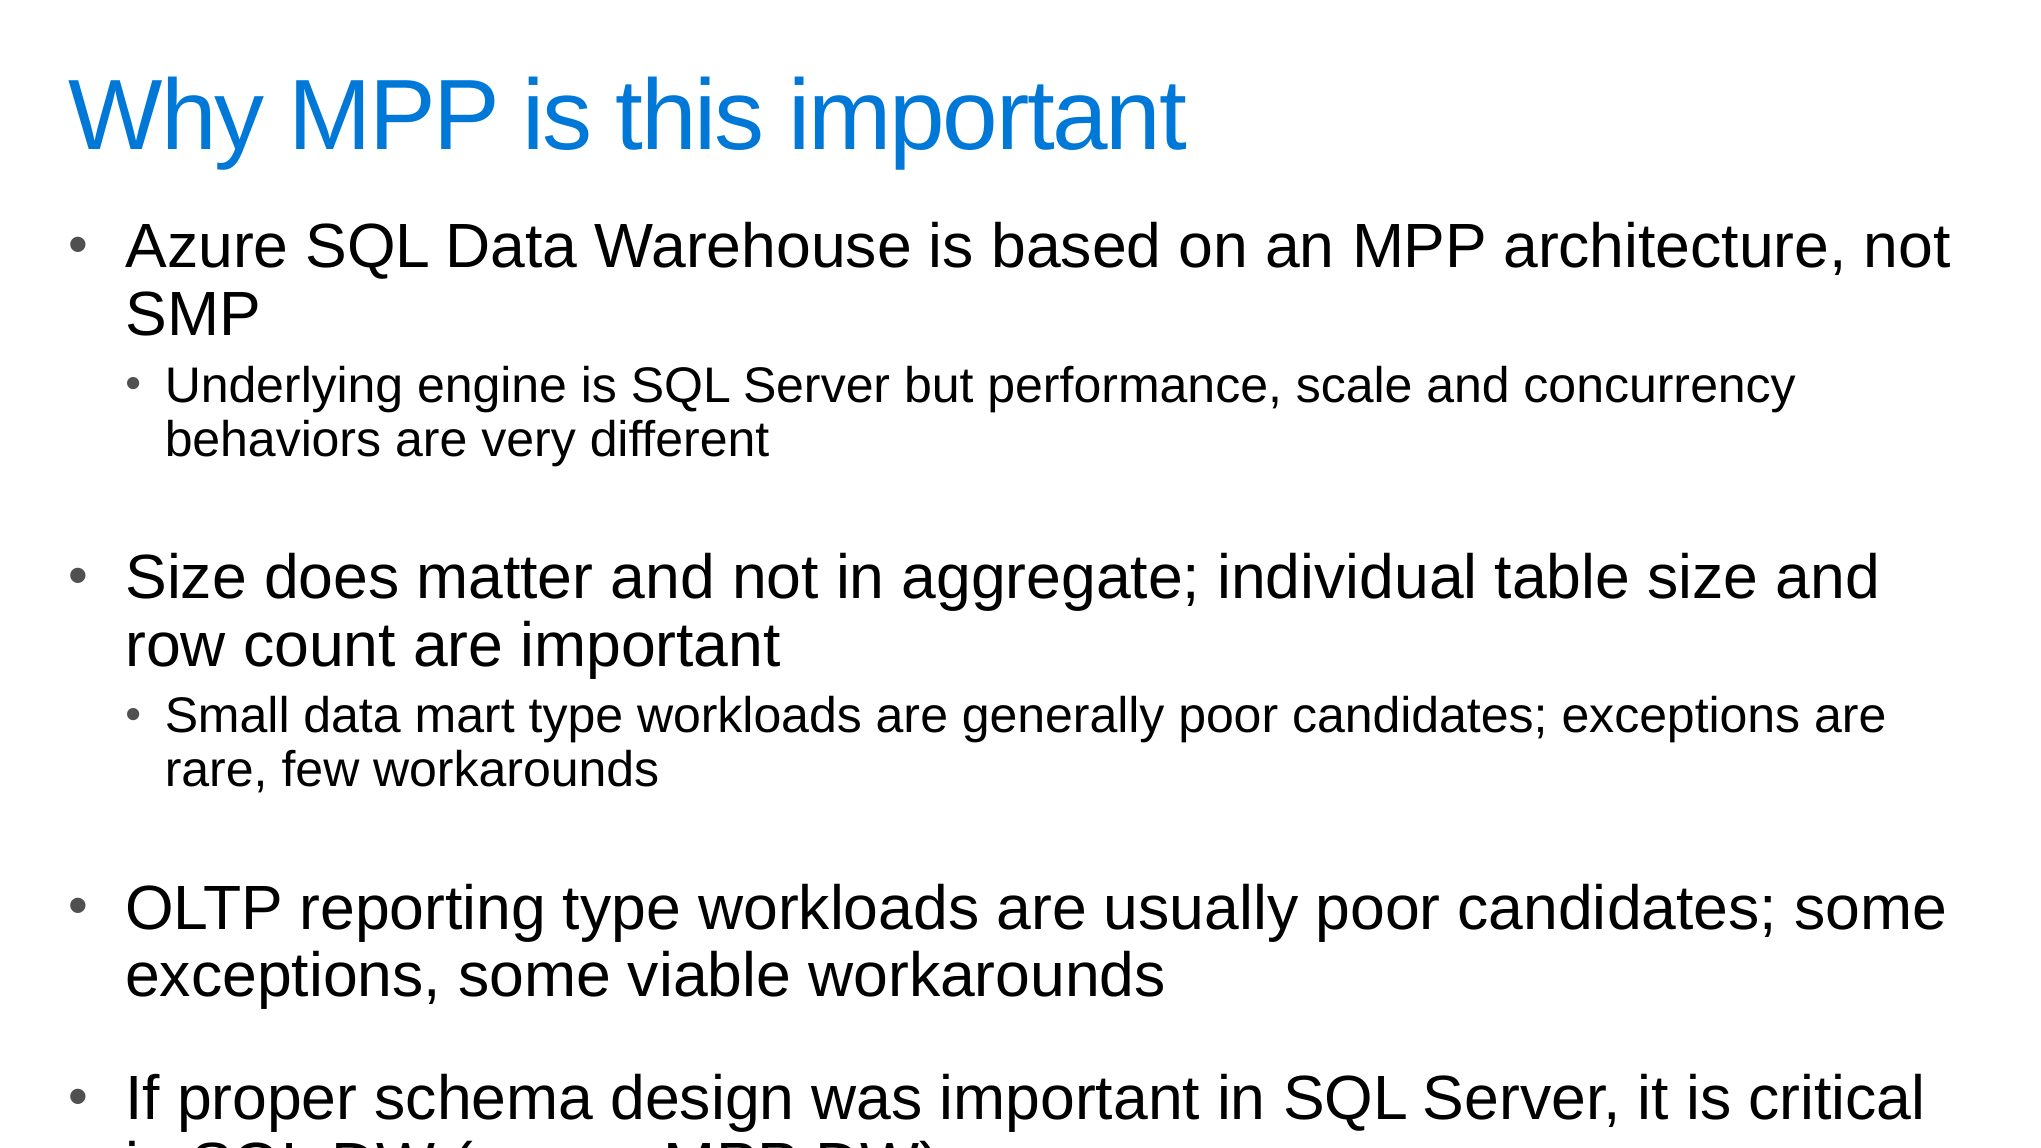

# Why MPP is this important
Azure SQL Data Warehouse is based on an MPP architecture, not SMP
Underlying engine is SQL Server but performance, scale and concurrency behaviors are very different

Size does matter and not in aggregate; individual table size and row count are important
Small data mart type workloads are generally poor candidates; exceptions are rare, few workarounds

OLTP reporting type workloads are usually poor candidates; some exceptions, some viable workarounds

If proper schema design was important in SQL Server, it is critical in SQL DW (or any MPP DW)